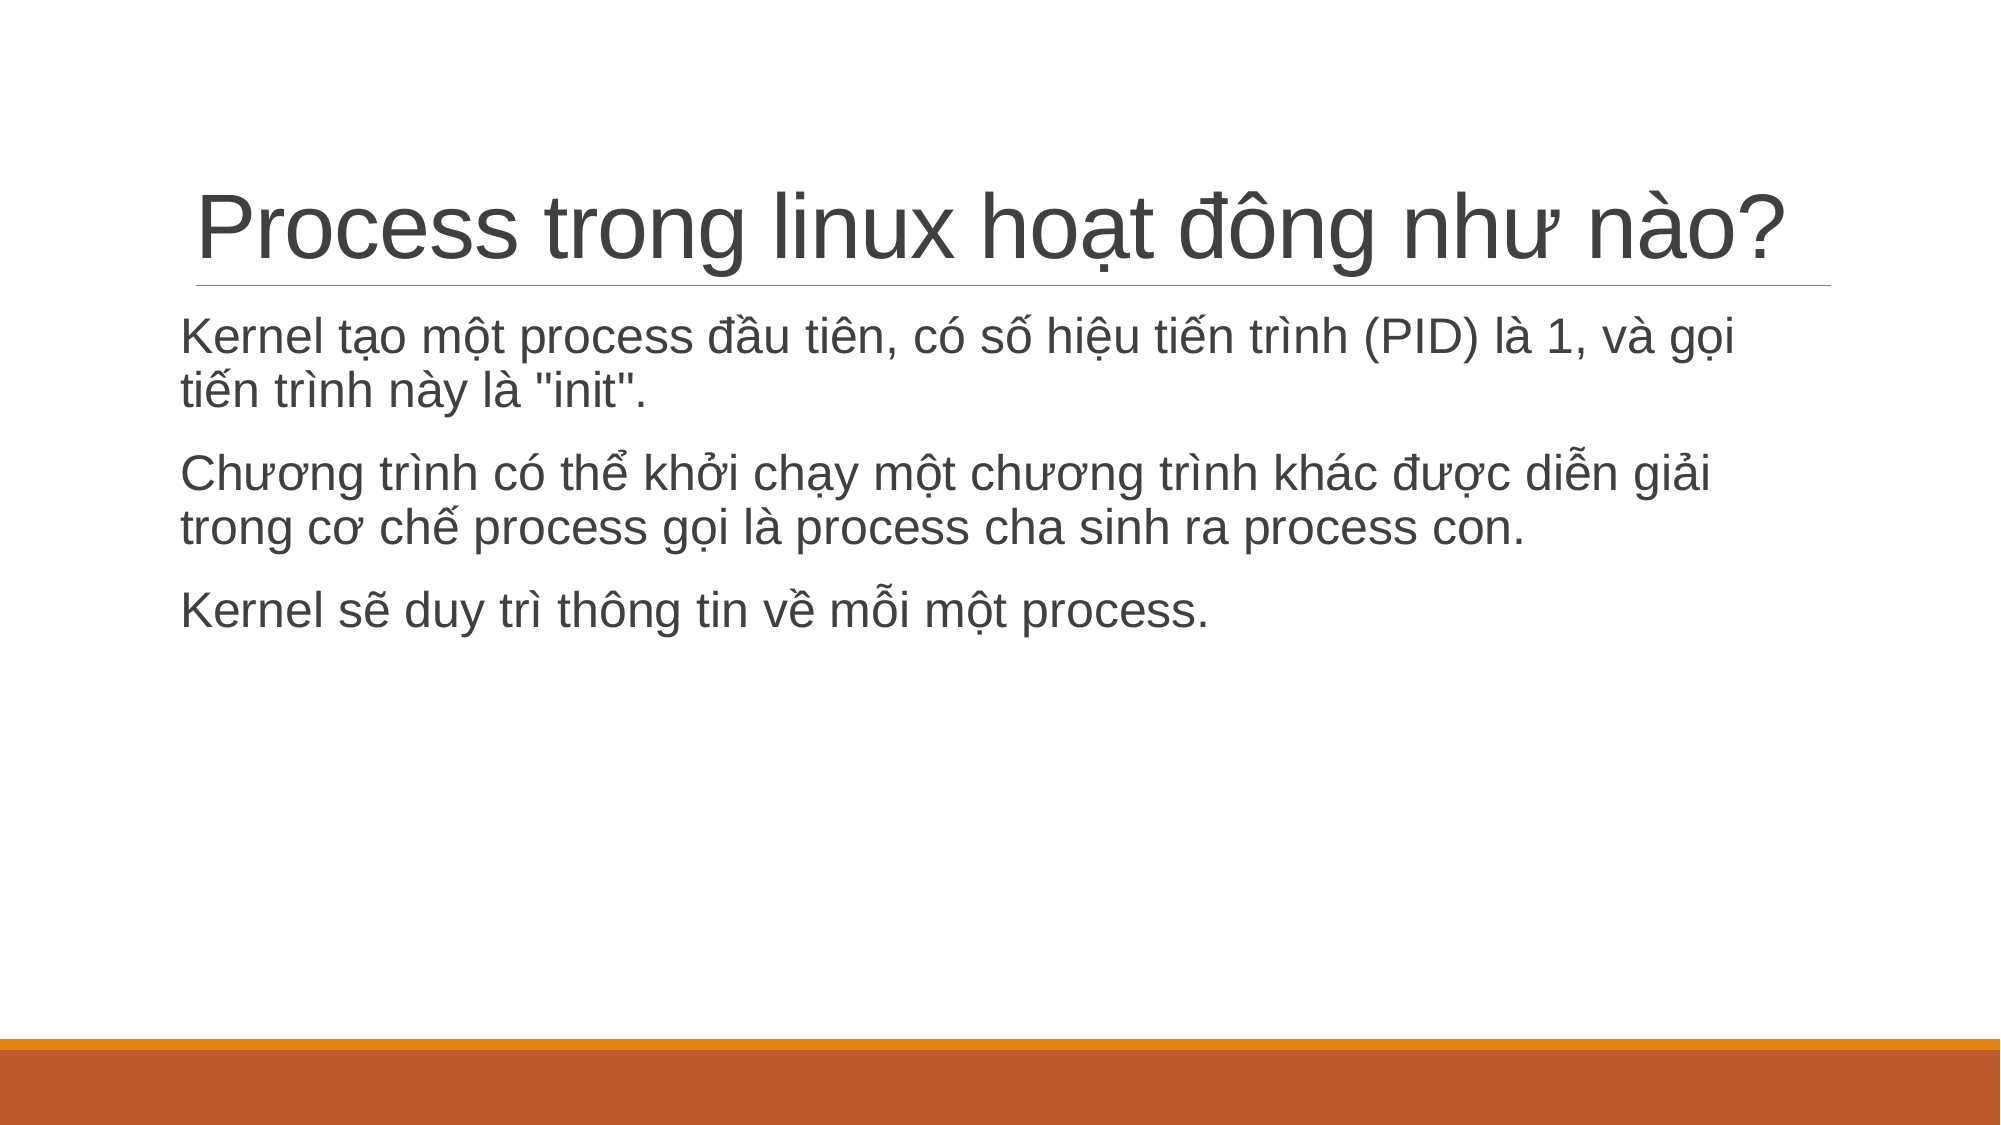

# Process trong linux hoạt đông như nào?
Kernel tạo một process đầu tiên, có số hiệu tiến trình (PID) là 1, và gọi tiến trình này là "init".
Chương trình có thể khởi chạy một chương trình khác được diễn giải trong cơ chế process gọi là process cha sinh ra process con.
Kernel sẽ duy trì thông tin về mỗi một process.